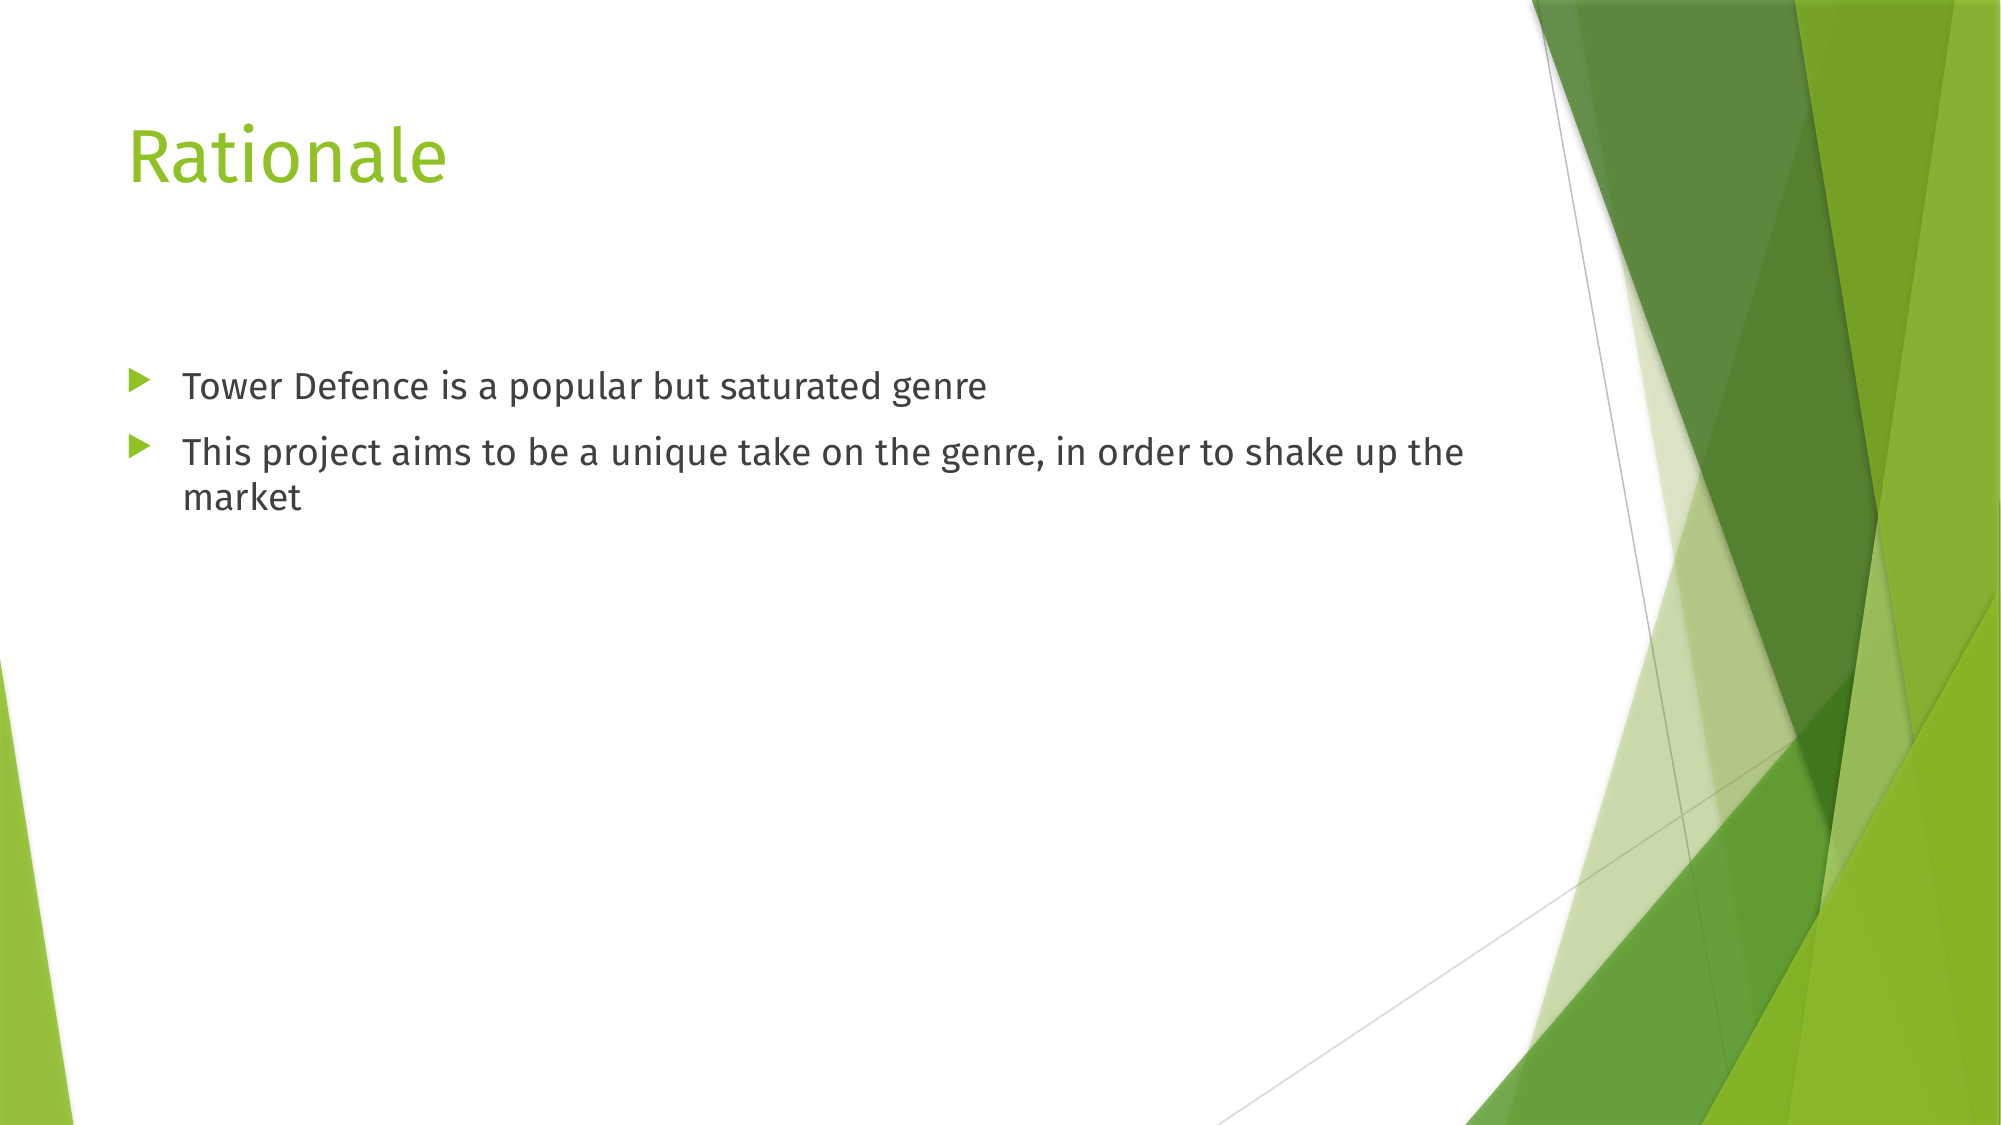

# Rationale
Tower Defence is a popular but saturated genre
This project aims to be a unique take on the genre, in order to shake up the market